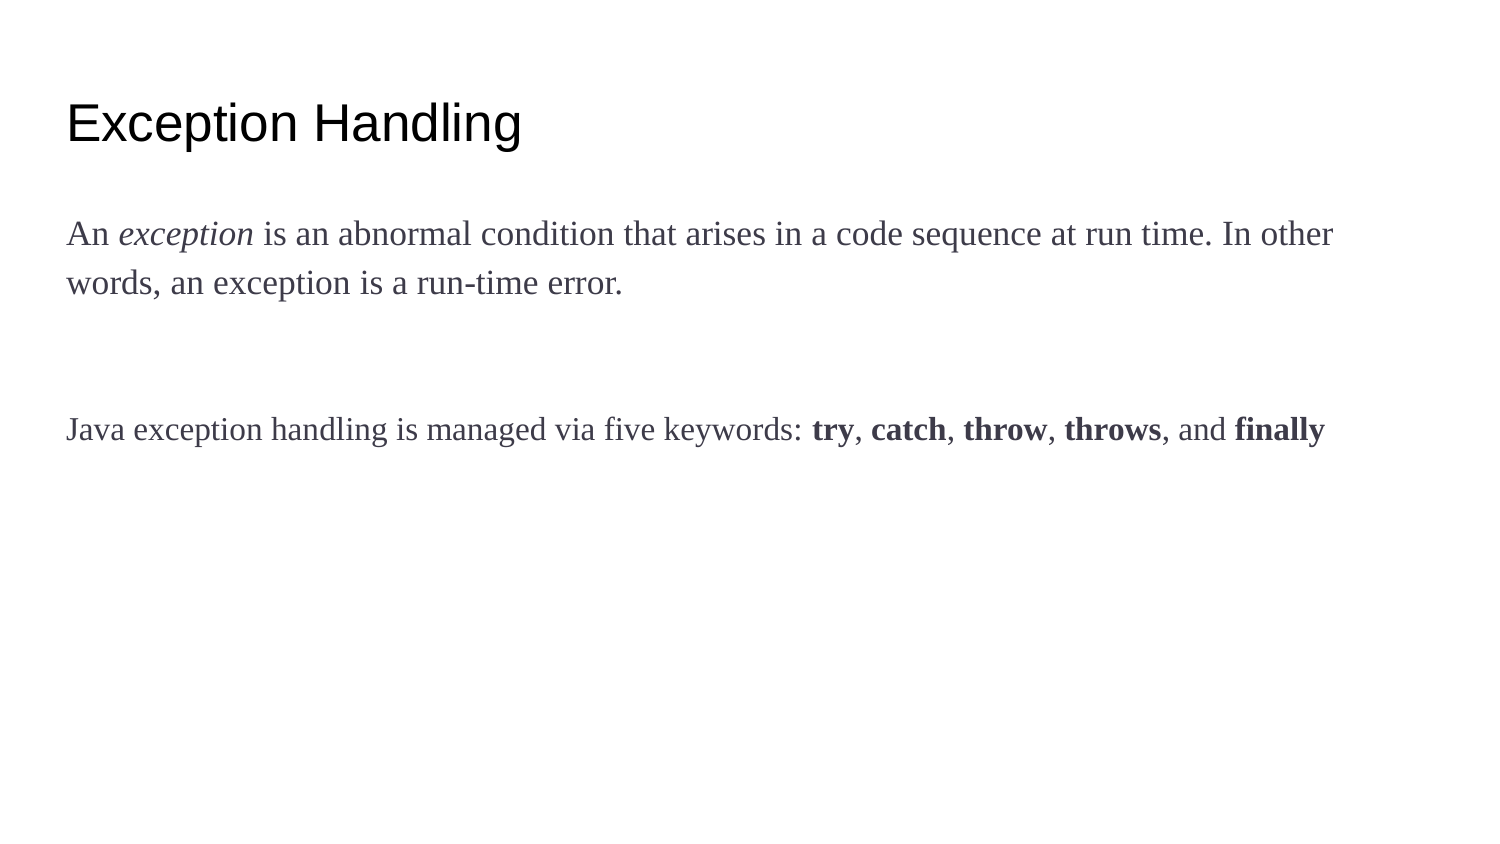

# Exception Handling
An exception is an abnormal condition that arises in a code sequence at run time. In other words, an exception is a run-time error.

Java exception handling is managed via five keywords: try, catch, throw, throws, and finally